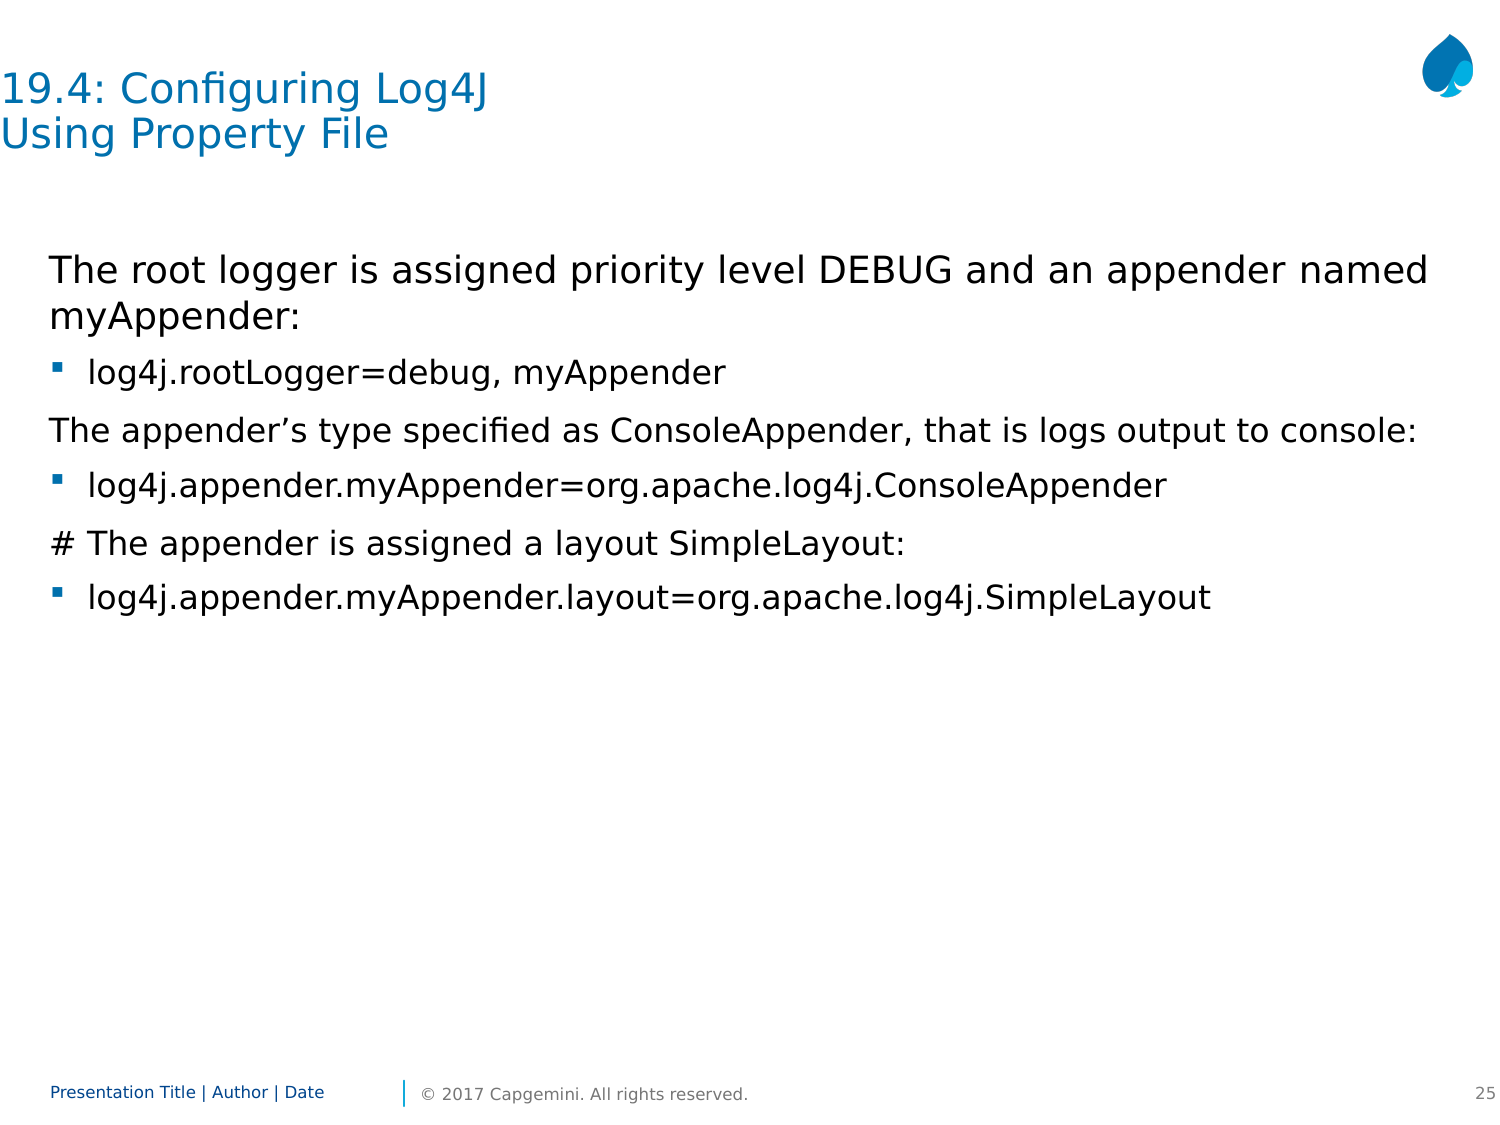

19.4: Configuring Log4J
Using Property File
The root logger is assigned priority level DEBUG and an appender named myAppender:
log4j.rootLogger=debug, myAppender
The appender’s type specified as ConsoleAppender, that is logs output to console:
log4j.appender.myAppender=org.apache.log4j.ConsoleAppender
# The appender is assigned a layout SimpleLayout:
log4j.appender.myAppender.layout=org.apache.log4j.SimpleLayout